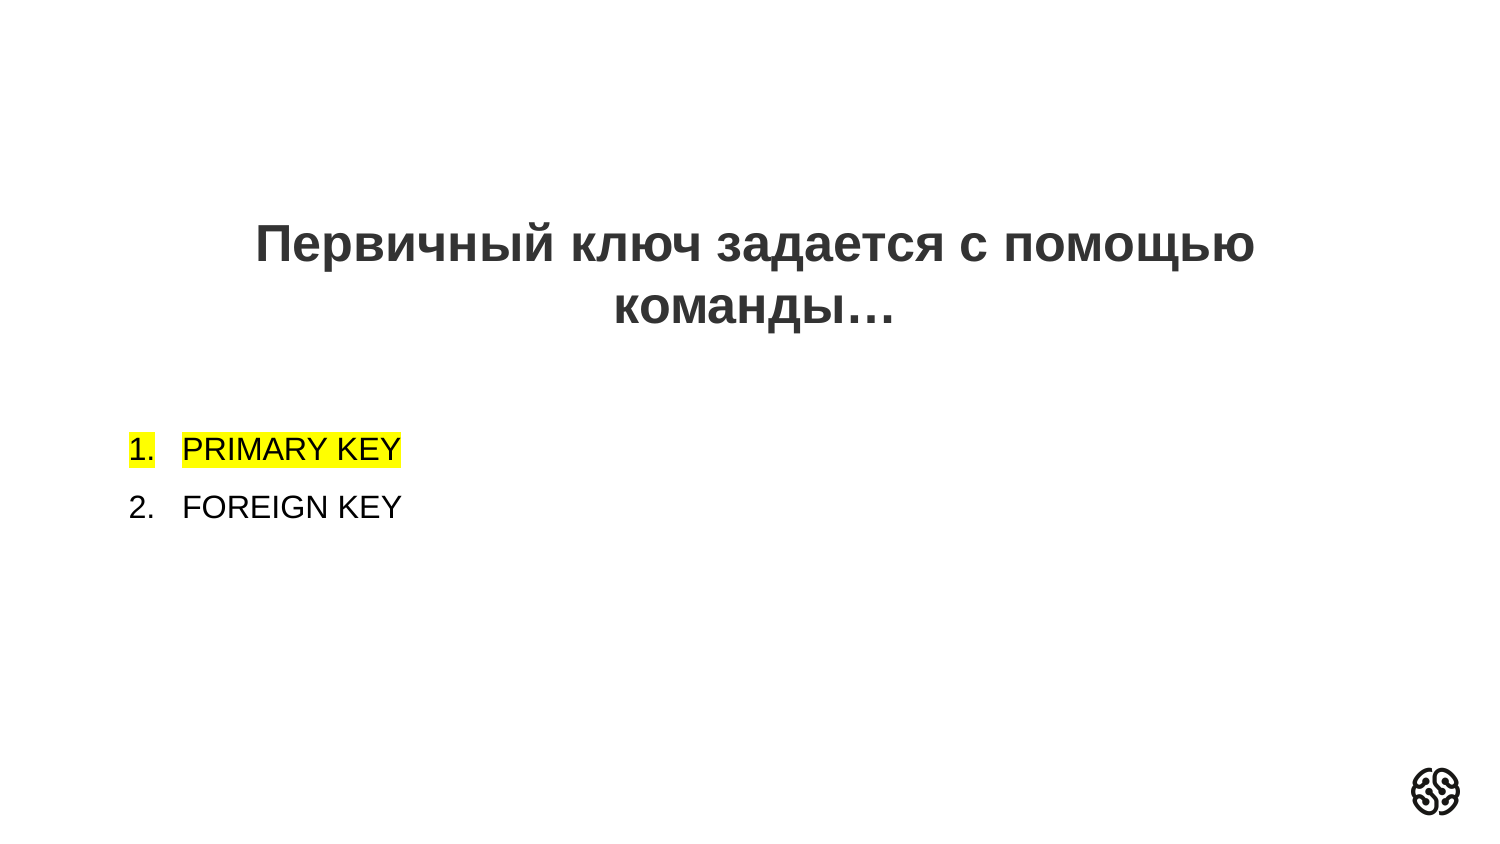

# Первичный ключ задается с помощью команды…
PRIMARY KEY
FOREIGN KEY